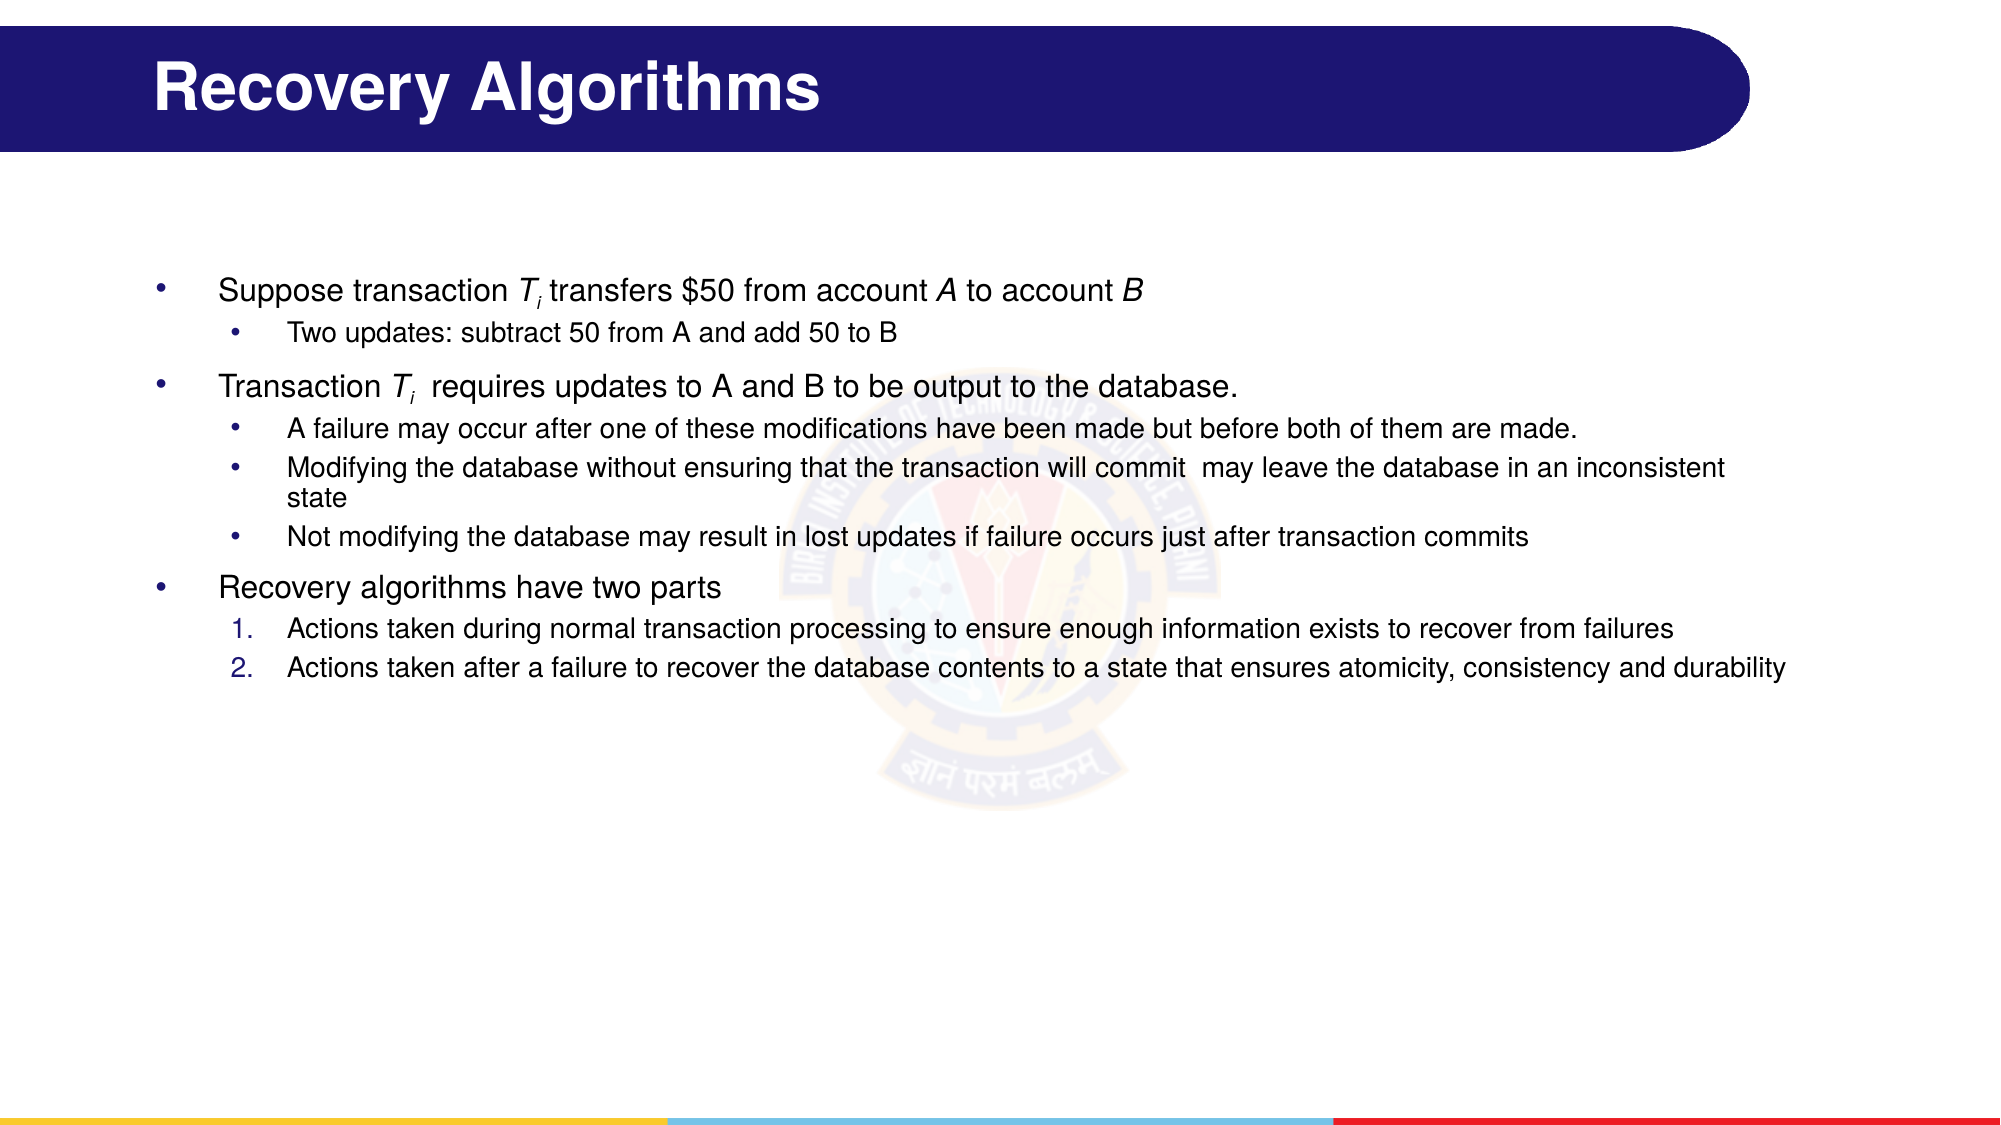

# Recovery Algorithms

Suppose transaction Ti transfers $50 from account A to account B
Two updates: subtract 50 from A and add 50 to B
Transaction Ti  requires updates to A and B to be output to the database.
A failure may occur after one of these modifications have been made but before both of them are made.
Modifying the database without ensuring that the transaction will commit  may leave the database in an inconsistent state
Not modifying the database may result in lost updates if failure occurs just after transaction commits
Recovery algorithms have two parts
Actions taken during normal transaction processing to ensure enough information exists to recover from failures
Actions taken after a failure to recover the database contents to a state that ensures atomicity, consistency and durability